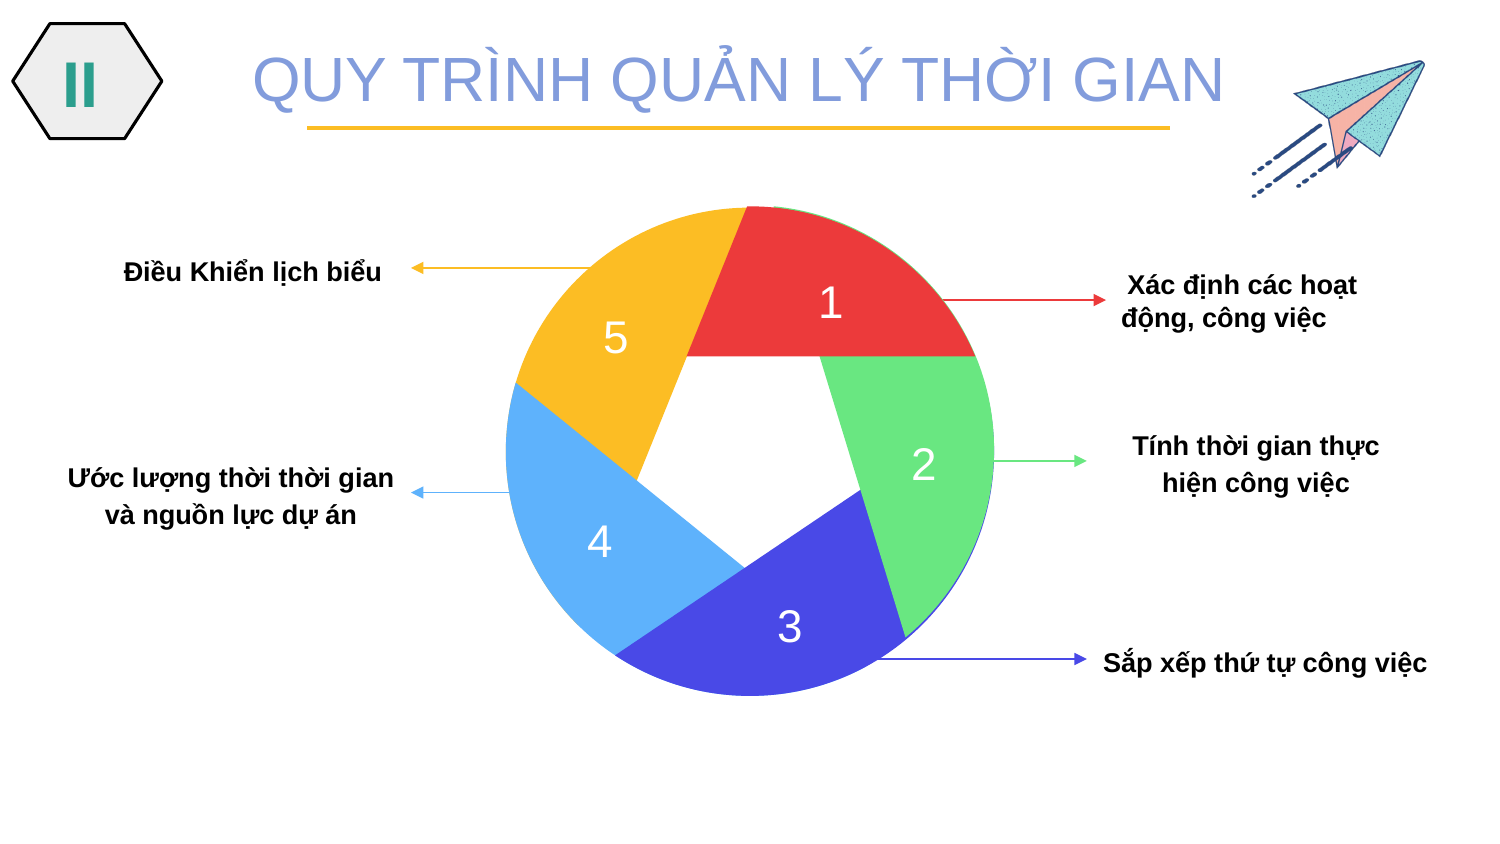

II
# QUY TRÌNH QUẢN LÝ THỜI GIAN

2
Tính thời gian thực hiện công việc

Điều Khiển lịch biểu
5
1
1
 Xác định các hoạt động, công việc

Ước lượng thời thời gian và nguồn lực dự án
4

3
Sắp xếp thứ tự công việc